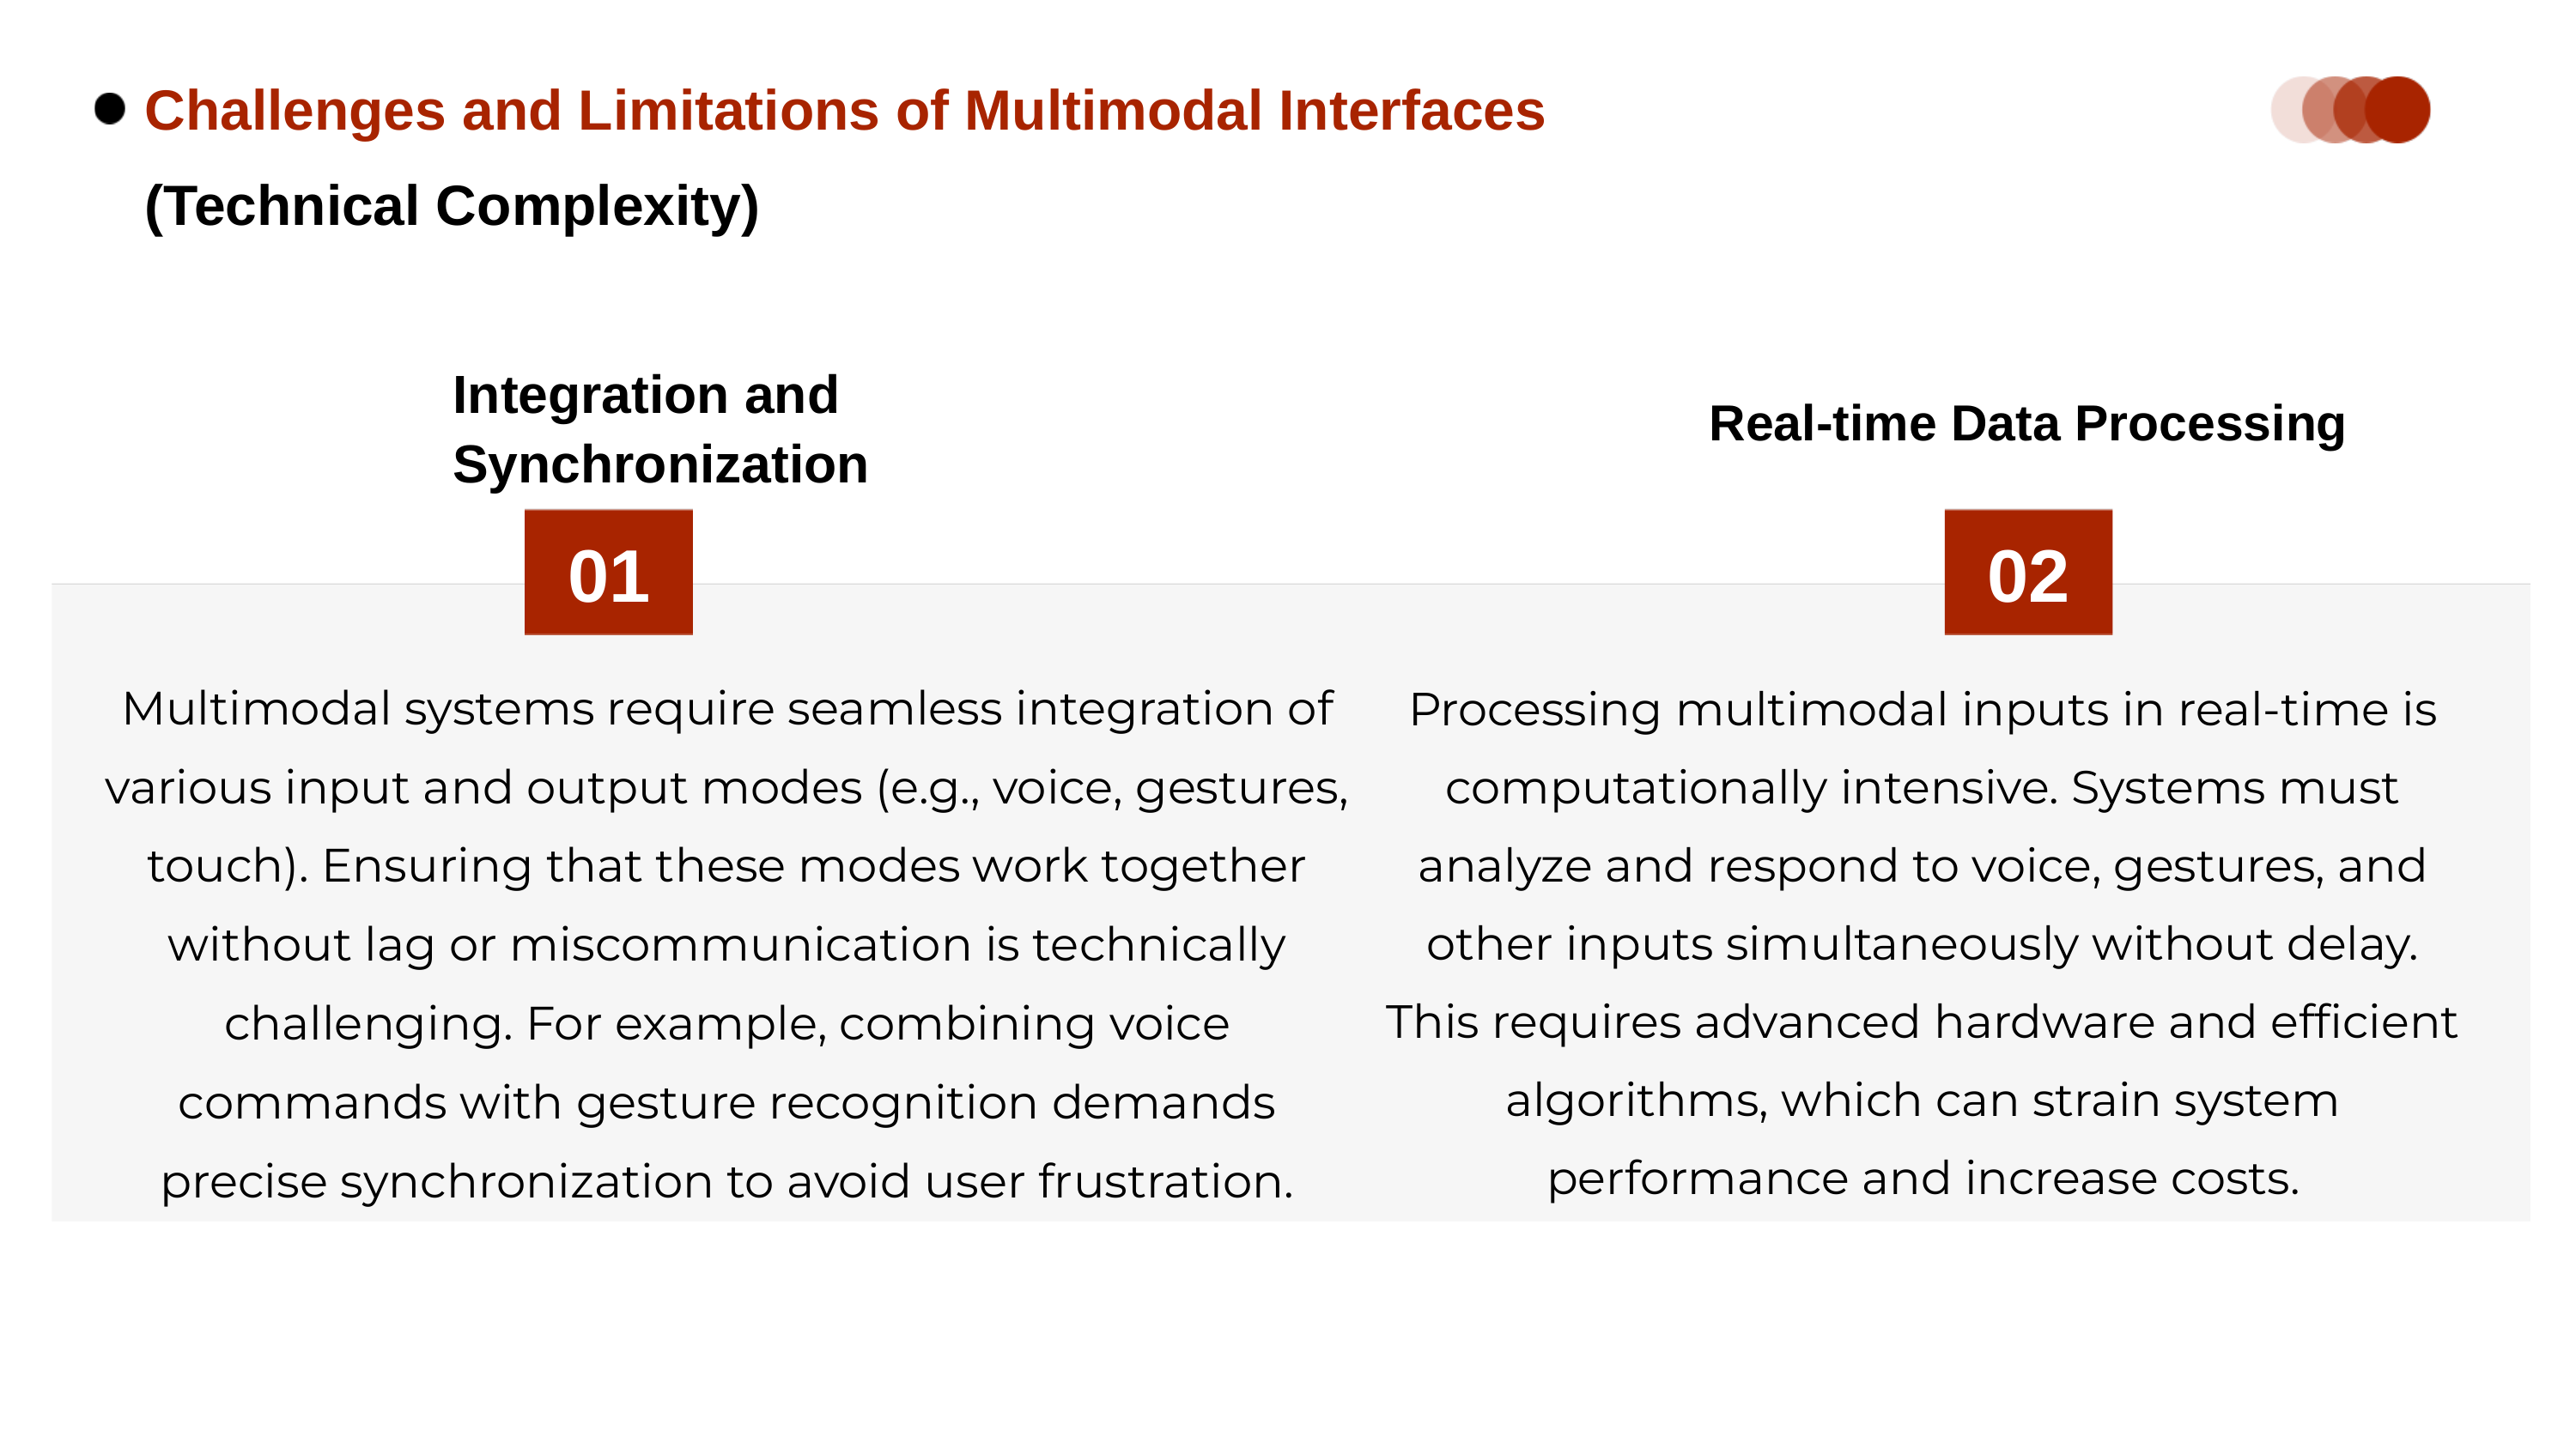

Challenges and Limitations of Multimodal Interfaces
(Technical Complexity)

Integration and
 Synchronization
Real-time Data Processing
02
01

Multimodal systems require seamless integration of various input and output modes (e.g., voice, gestures, touch). Ensuring that these modes work together without lag or miscommunication is technically challenging. For example, combining voice commands with gesture recognition demands precise synchronization to avoid user frustration.
Processing multimodal inputs in real-time is computationally intensive. Systems must analyze and respond to voice, gestures, and other inputs simultaneously without delay. This requires advanced hardware and efficient algorithms, which can strain system performance and increase costs.